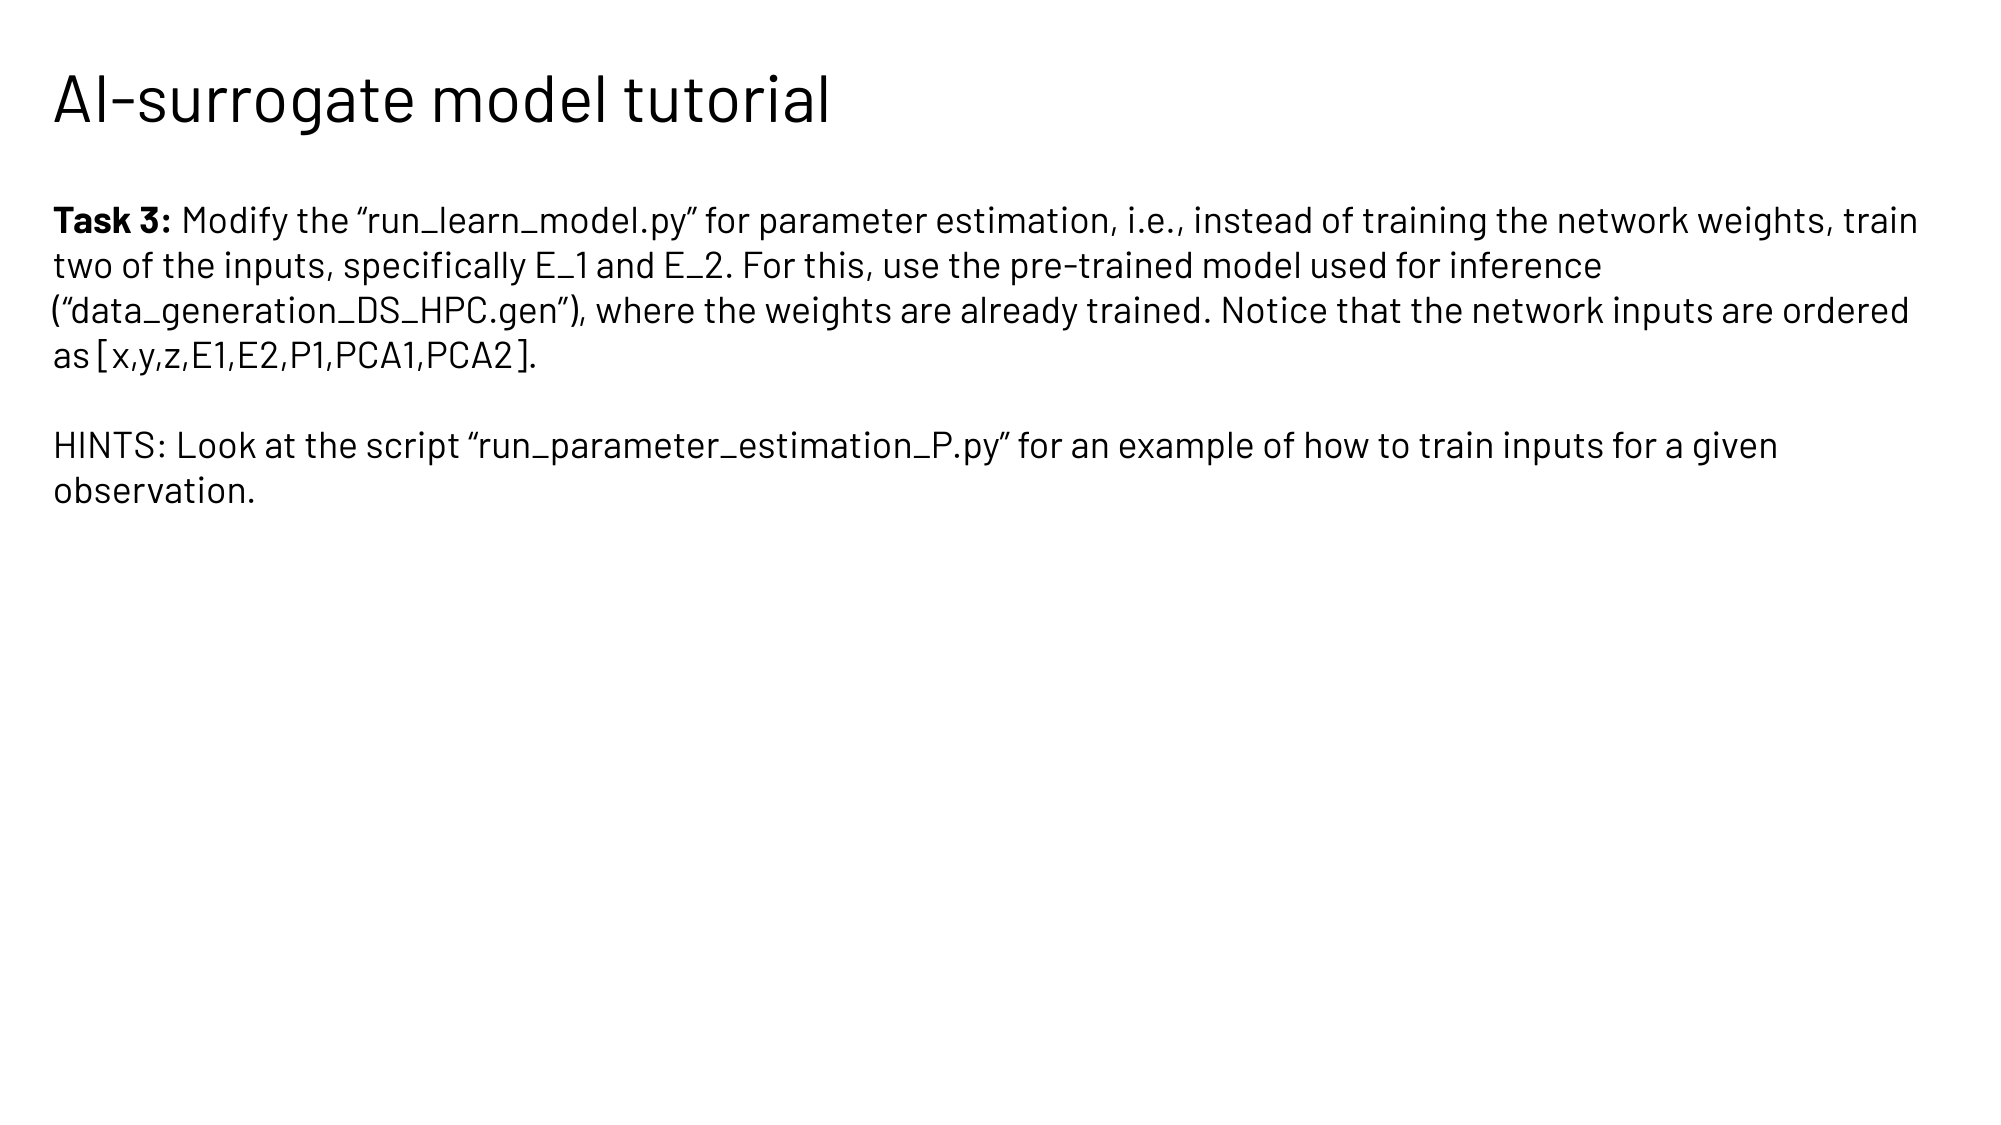

AI-surrogate model tutorial

Task 3: Modify the “run_learn_model.py” for parameter estimation, i.e., instead of training the network weights, train two of the inputs, specifically E_1 and E_2. For this, use the pre-trained model used for inference (“data_generation_DS_HPC.gen”), where the weights are already trained. Notice that the network inputs are ordered as [x,y,z,E1,E2,P1,PCA1,PCA2].

HINTS: Look at the script “run_parameter_estimation_P.py” for an example of how to train inputs for a given observation.